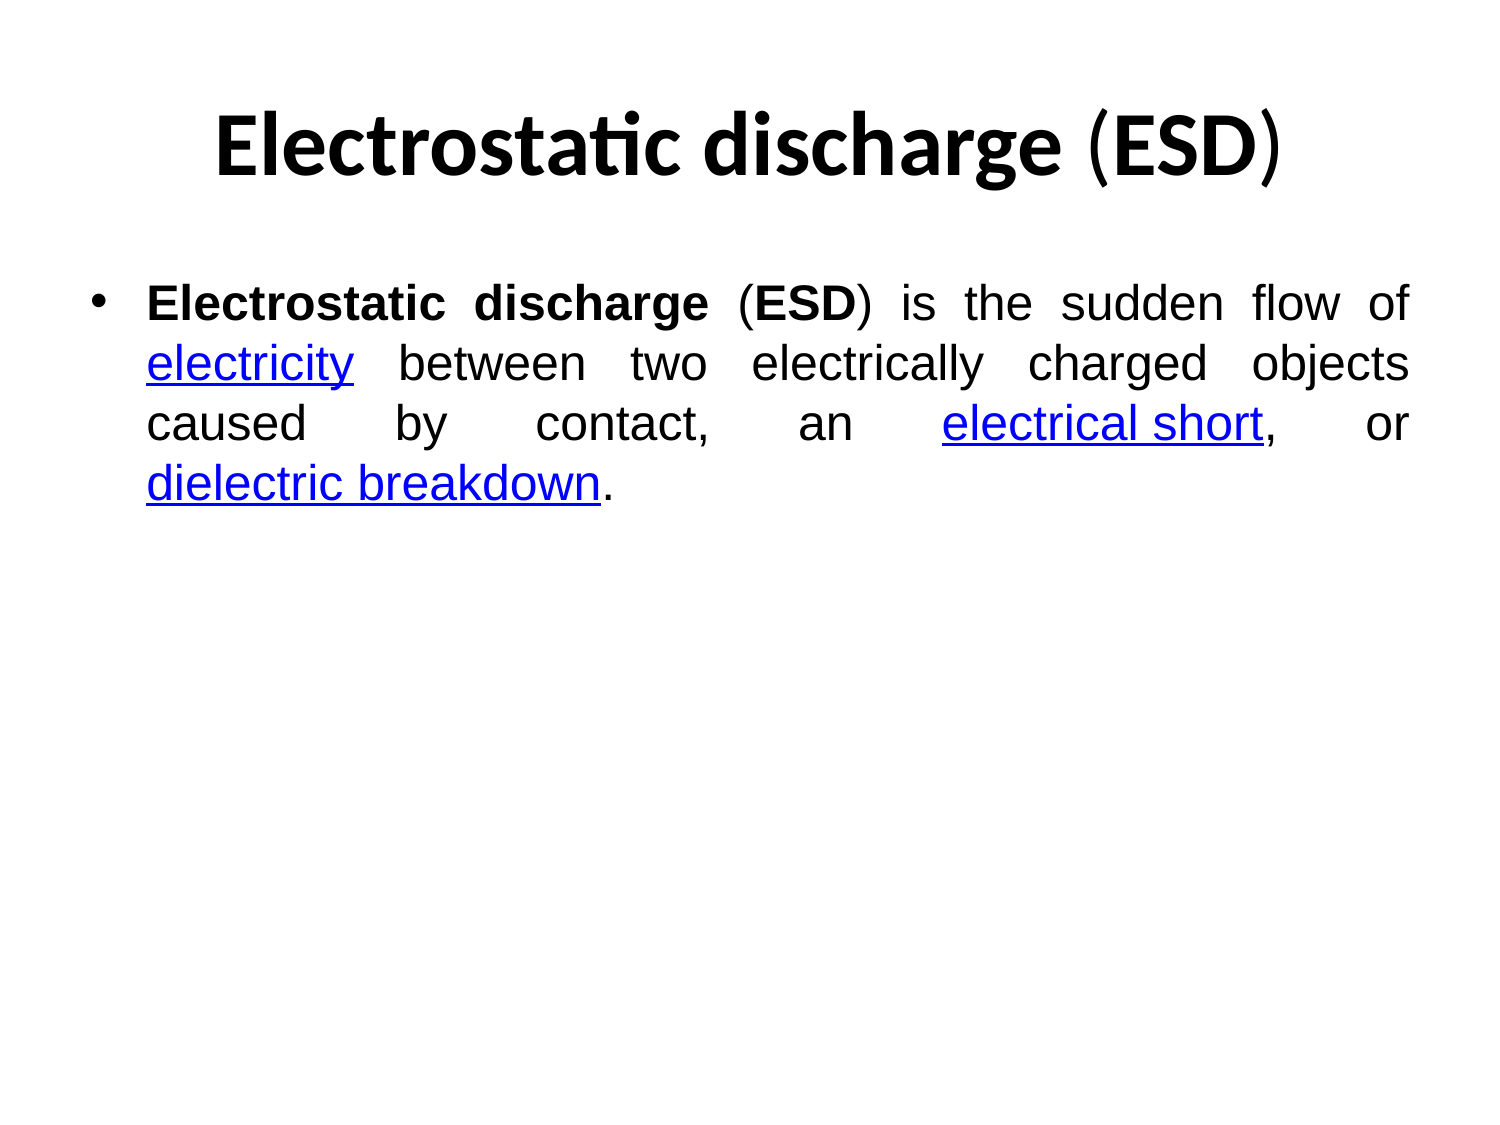

# Electrostatic discharge (ESD)
Electrostatic discharge (ESD) is the sudden flow of electricity between two electrically charged objects caused by contact, an electrical short, or dielectric breakdown.